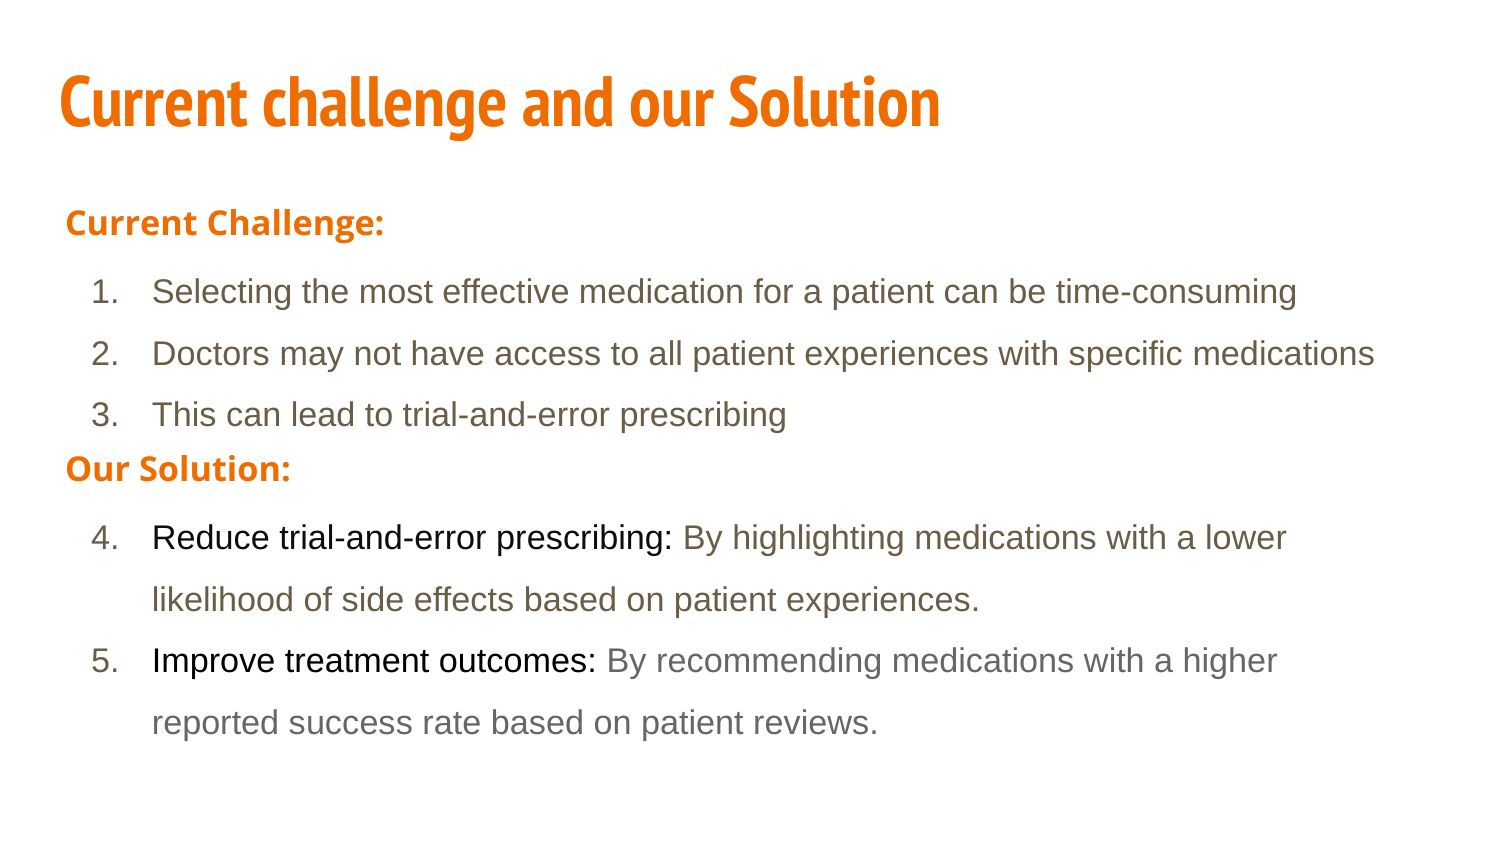

# Current challenge and our Solution
Current Challenge:
Selecting the most effective medication for a patient can be time-consuming
Doctors may not have access to all patient experiences with specific medications
This can lead to trial-and-error prescribing
Our Solution:
Reduce trial-and-error prescribing: By highlighting medications with a lower likelihood of side effects based on patient experiences.
Improve treatment outcomes: By recommending medications with a higher reported success rate based on patient reviews.